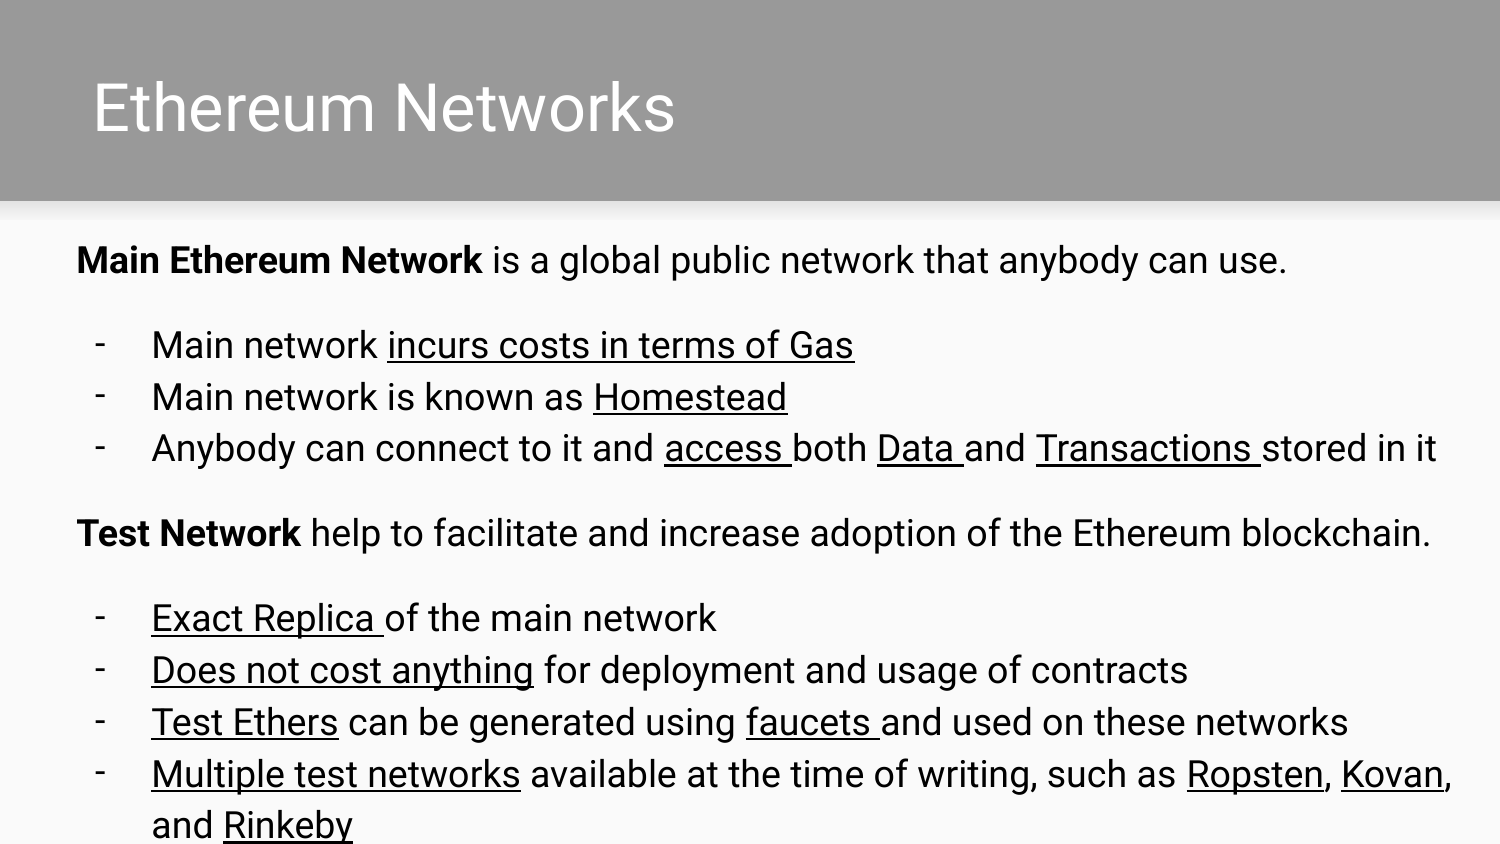

# Ethereum Networks
Main Ethereum Network is a global public network that anybody can use.
Main network incurs costs in terms of Gas
Main network is known as Homestead
Anybody can connect to it and access both Data and Transactions stored in it
Test Network help to facilitate and increase adoption of the Ethereum blockchain.
Exact Replica of the main network
Does not cost anything for deployment and usage of contracts
Test Ethers can be generated using faucets and used on these networks
Multiple test networks available at the time of writing, such as Ropsten, Kovan, and Rinkeby